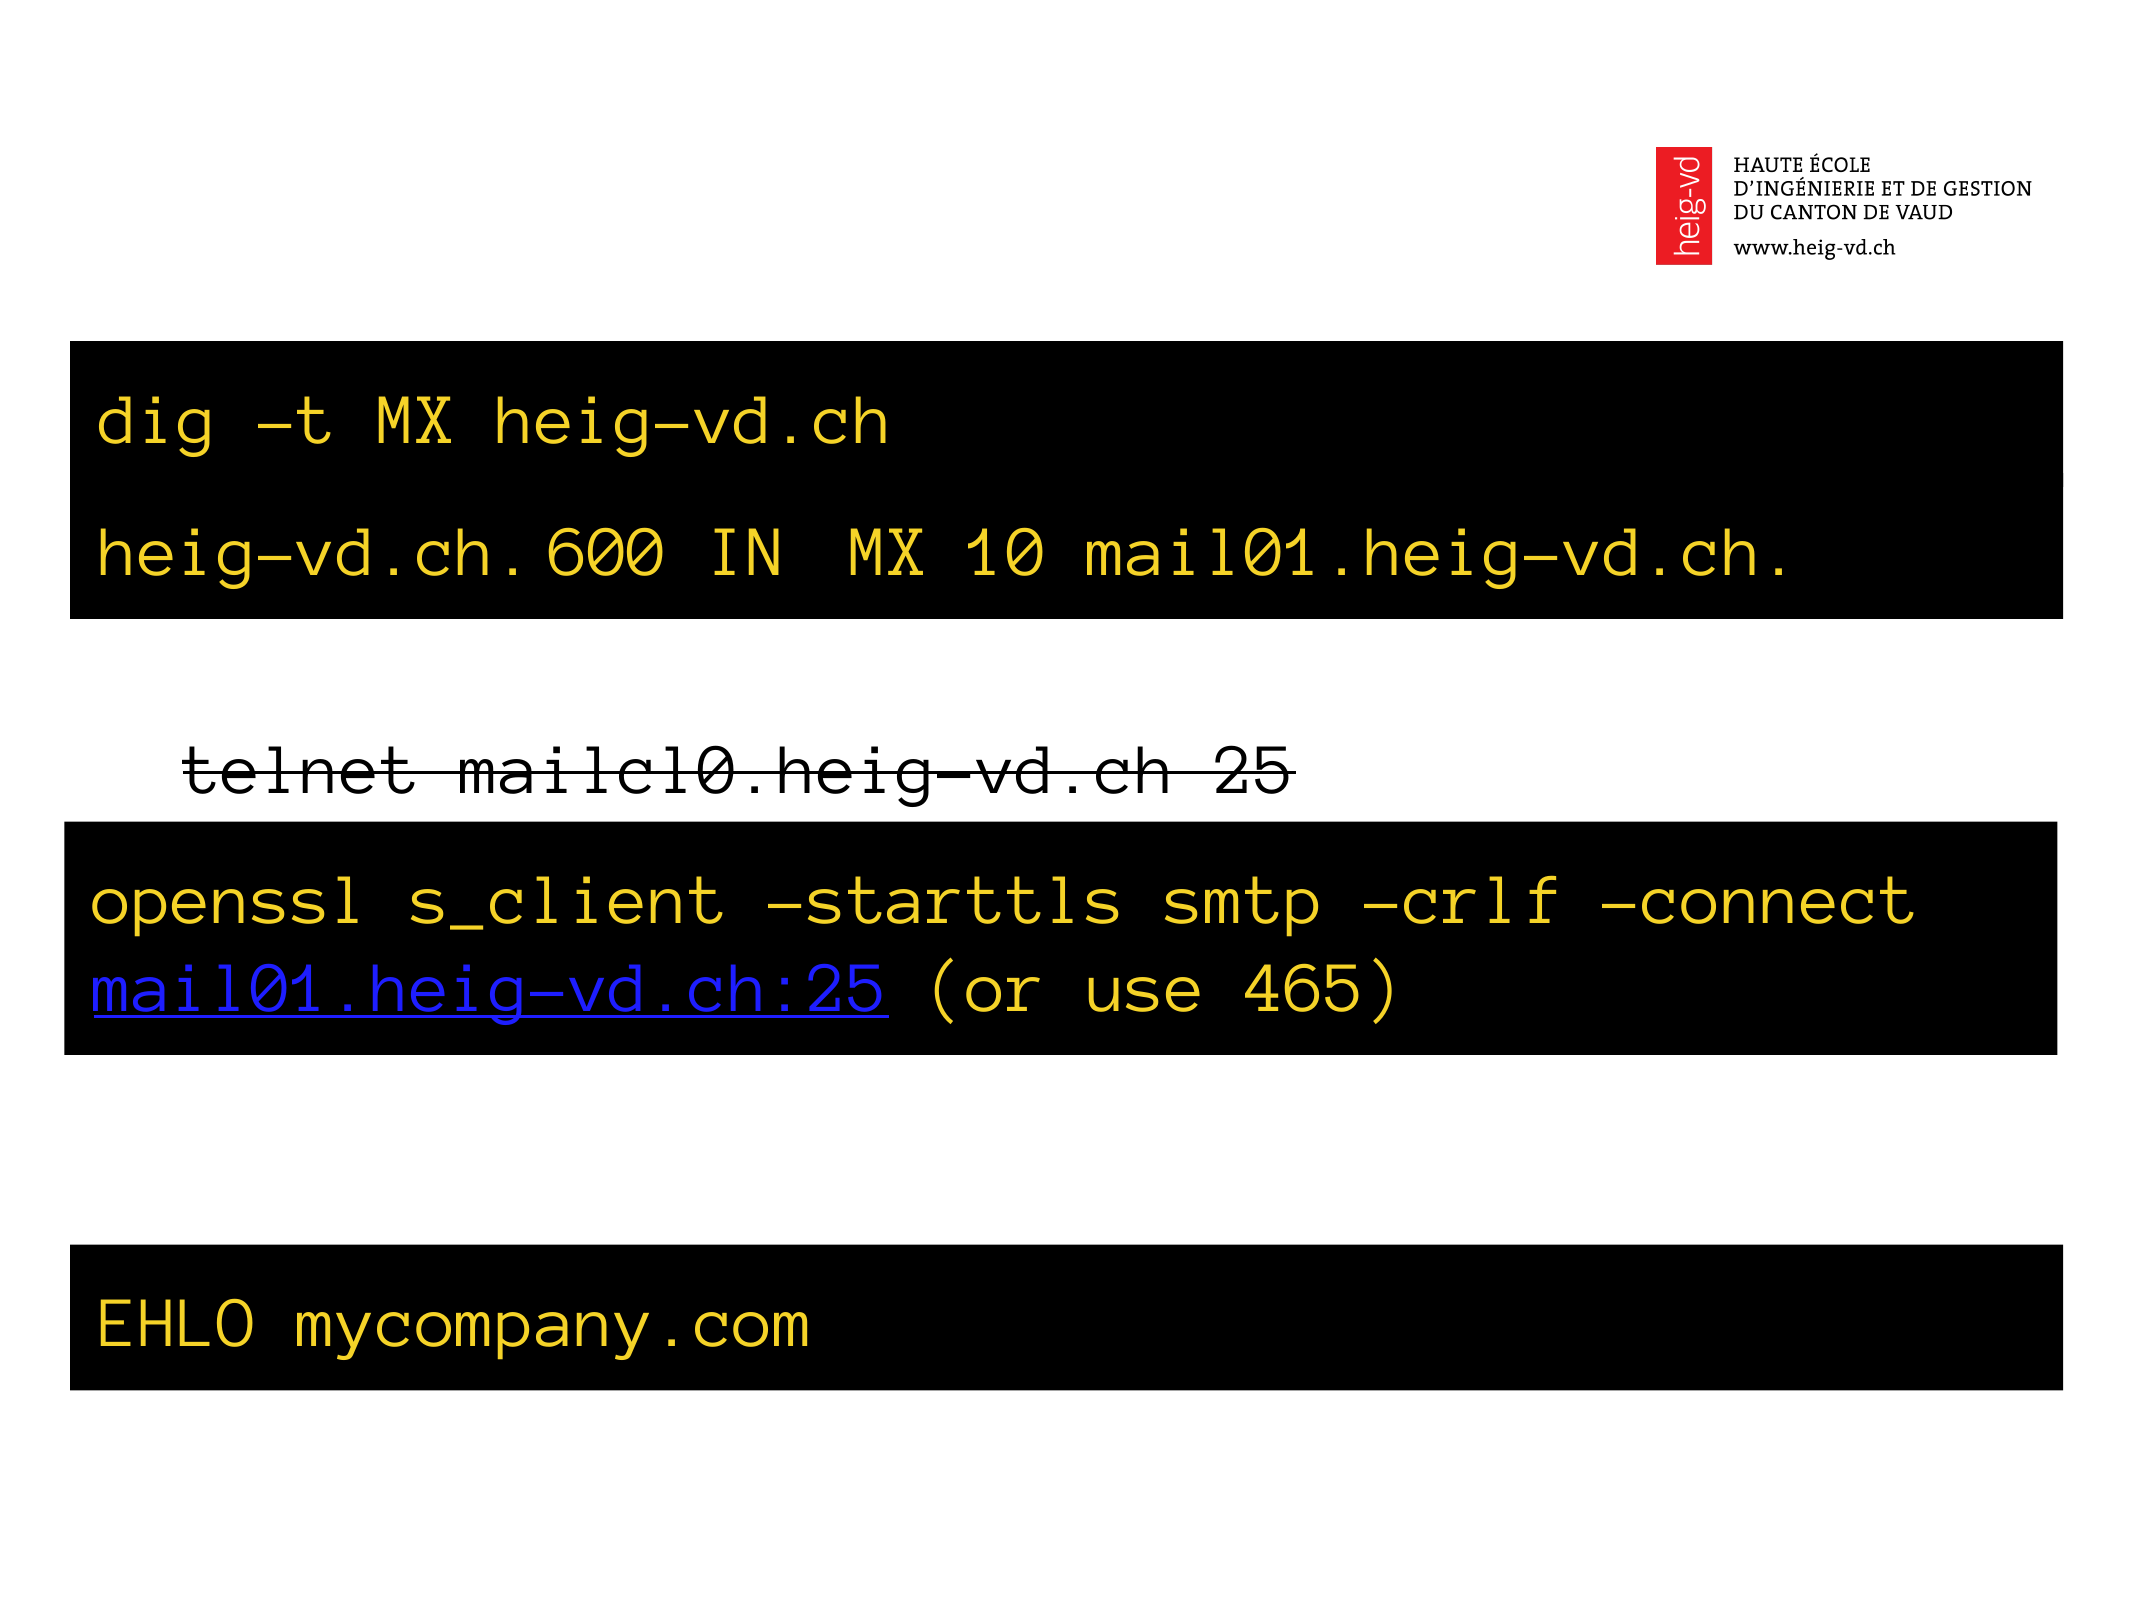

dig -t MX heig-vd.ch
heig-vd.ch.	600 IN	MX 10 mail01.heig-vd.ch.
telnet mailcl0.heig-vd.ch 25
openssl s_client -starttls smtp -crlf -connect mail01.heig-vd.ch:25 (or use 465)
EHLO mycompany.com